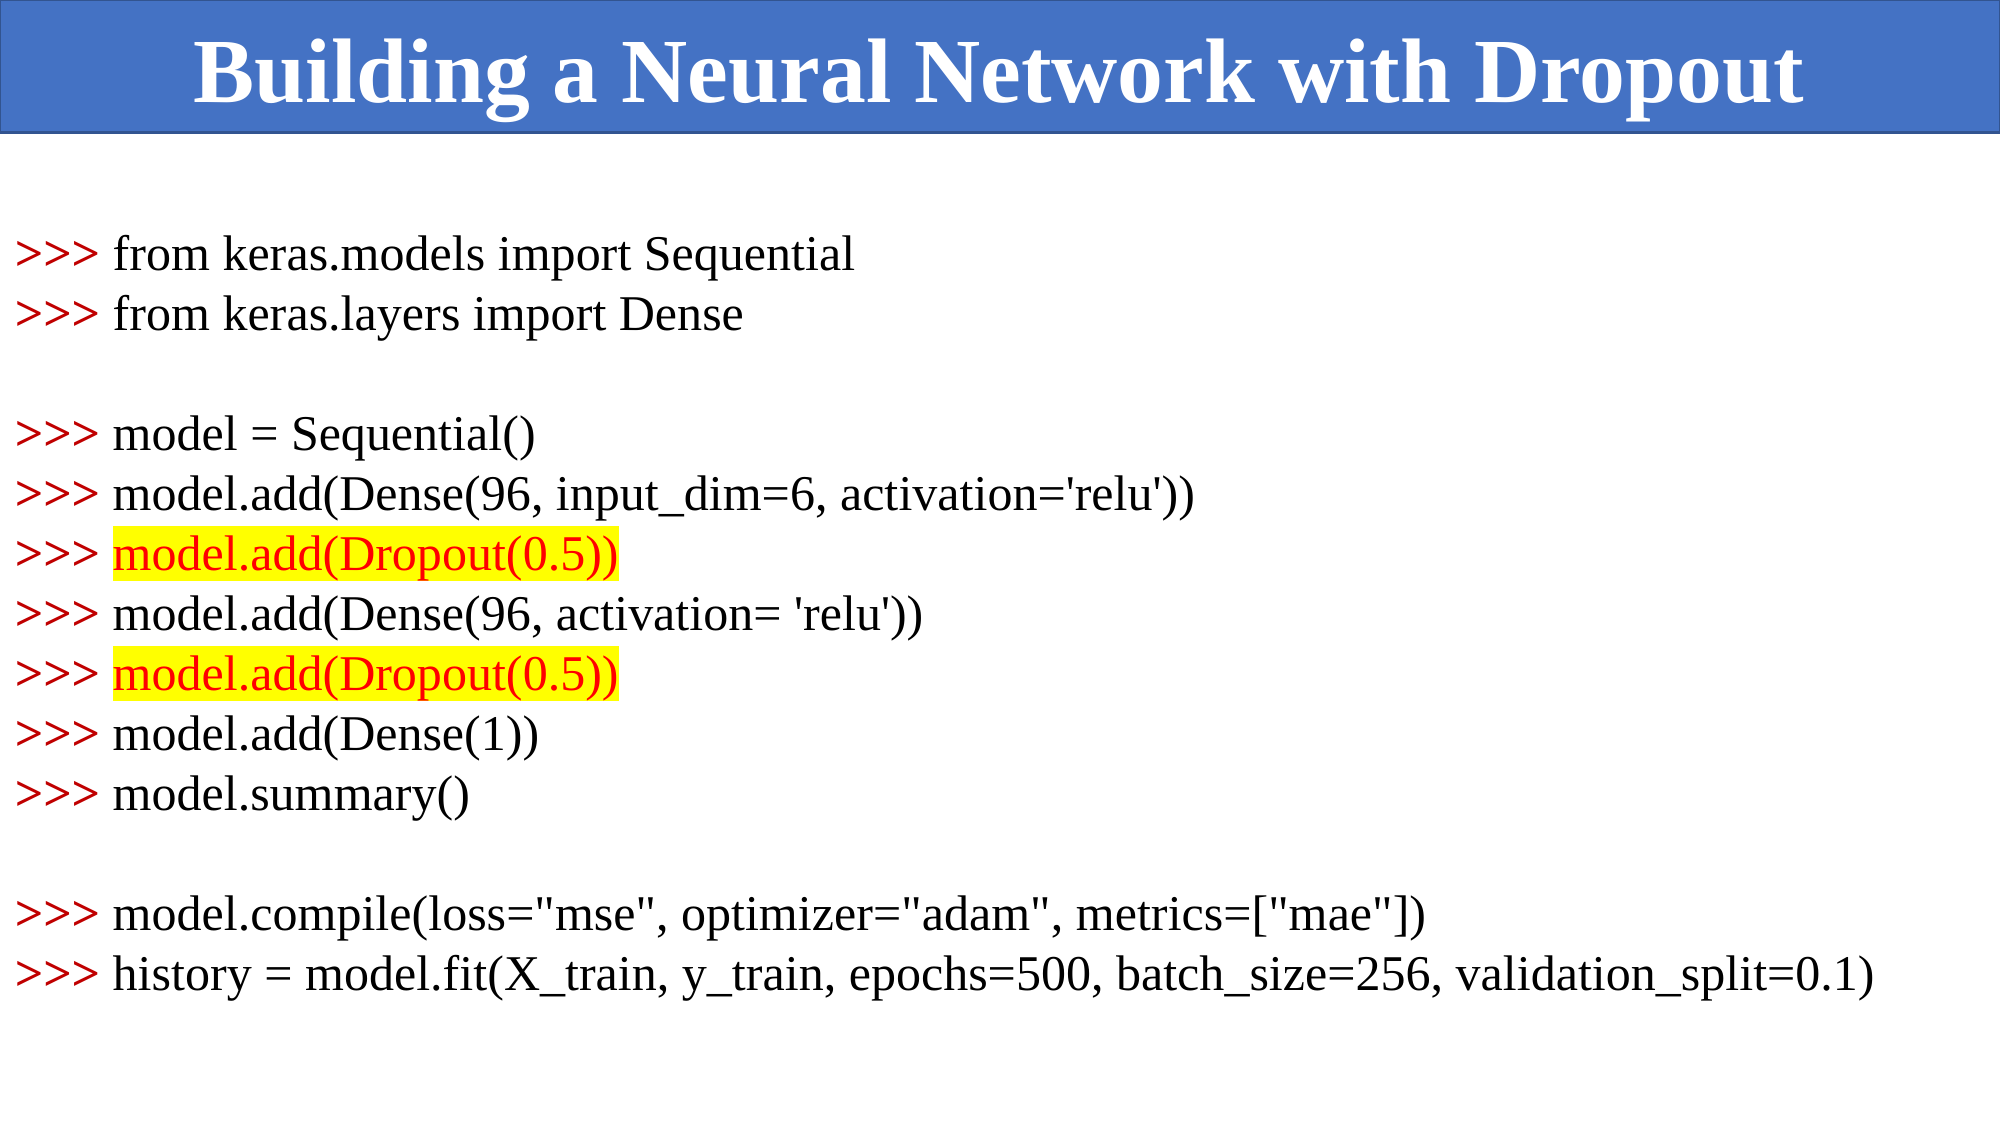

Building a Neural Network with Dropout
>>> from keras.models import Sequential
>>> from keras.layers import Dense

>>> model = Sequential()
>>> model.add(Dense(96, input_dim=6, activation='relu'))
>>> model.add(Dropout(0.5))
>>> model.add(Dense(96, activation= 'relu'))
>>> model.add(Dropout(0.5))
>>> model.add(Dense(1))
>>> model.summary()

>>> model.compile(loss="mse", optimizer="adam", metrics=["mae"])
>>> history = model.fit(X_train, y_train, epochs=500, batch_size=256, validation_split=0.1)